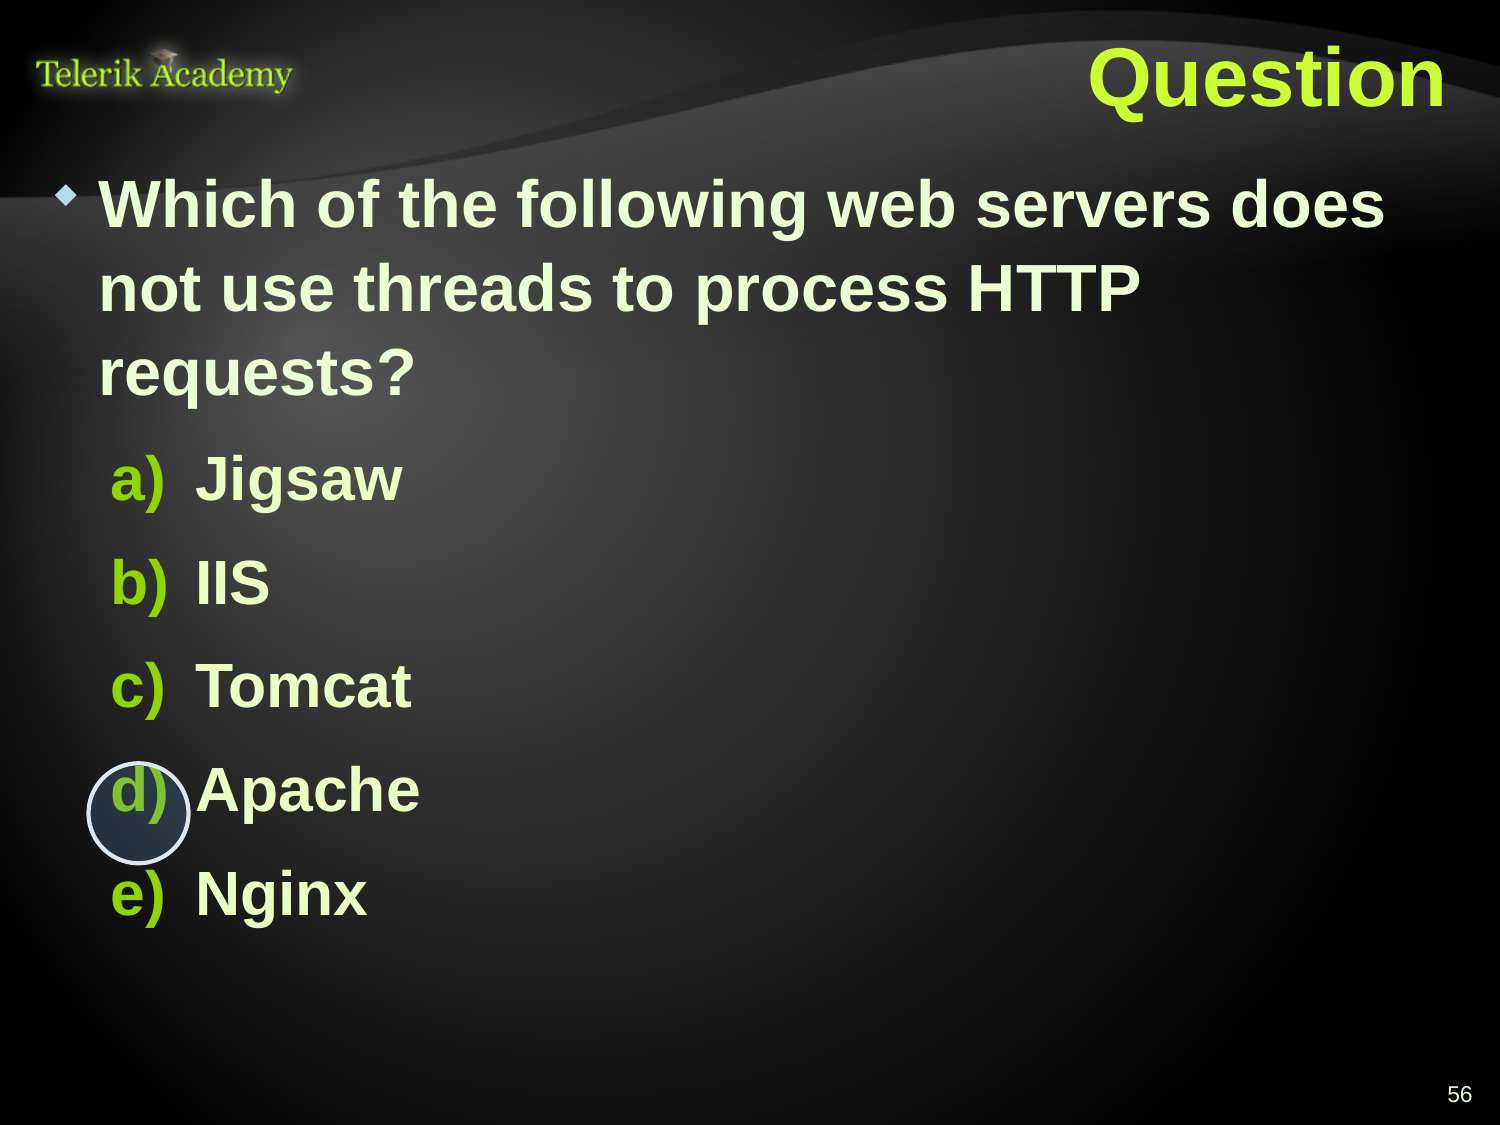

# Question
Which of the following web servers does not use threads to process HTTP requests?
Jigsaw
IIS
Tomcat
Apache
Nginx

56